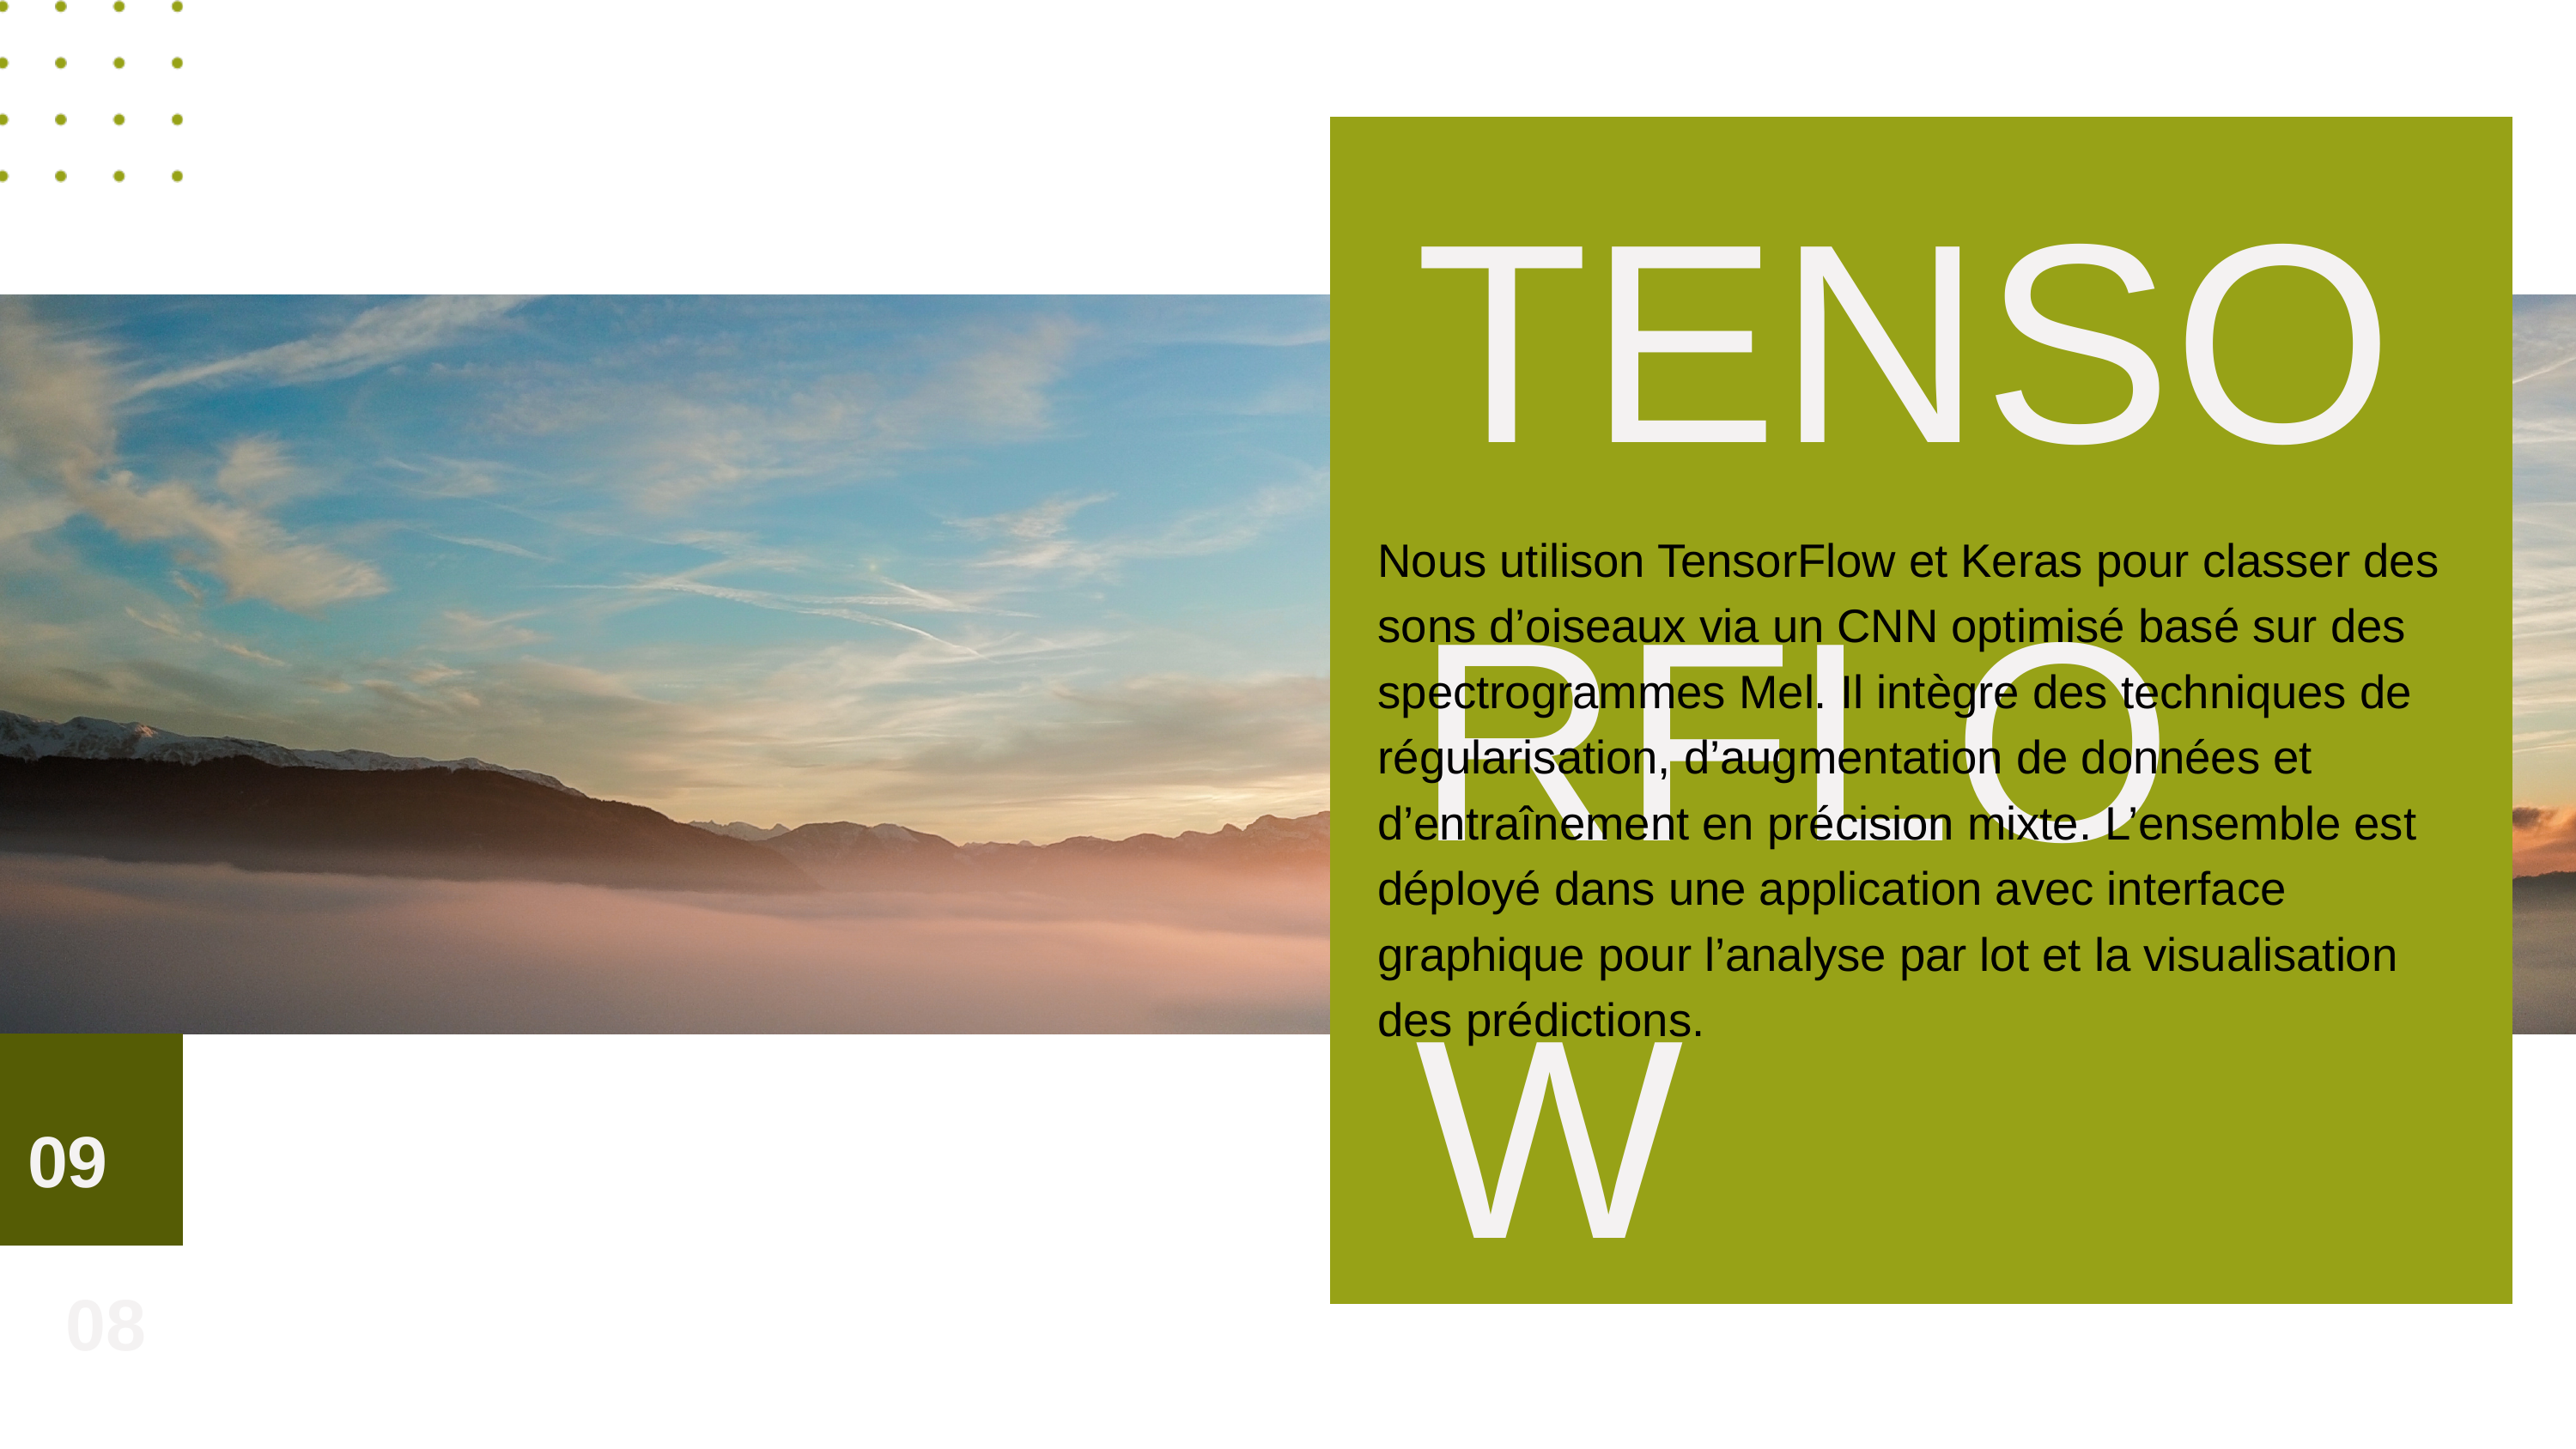

TENSORFLOW

Nous utilison TensorFlow et Keras pour classer des sons d’oiseaux via un CNN optimisé basé sur des spectrogrammes Mel. Il intègre des techniques de régularisation, d’augmentation de données et d’entraînement en précision mixte. L’ensemble est déployé dans une application avec interface graphique pour l’analyse par lot et la visualisation des prédictions.

09
08